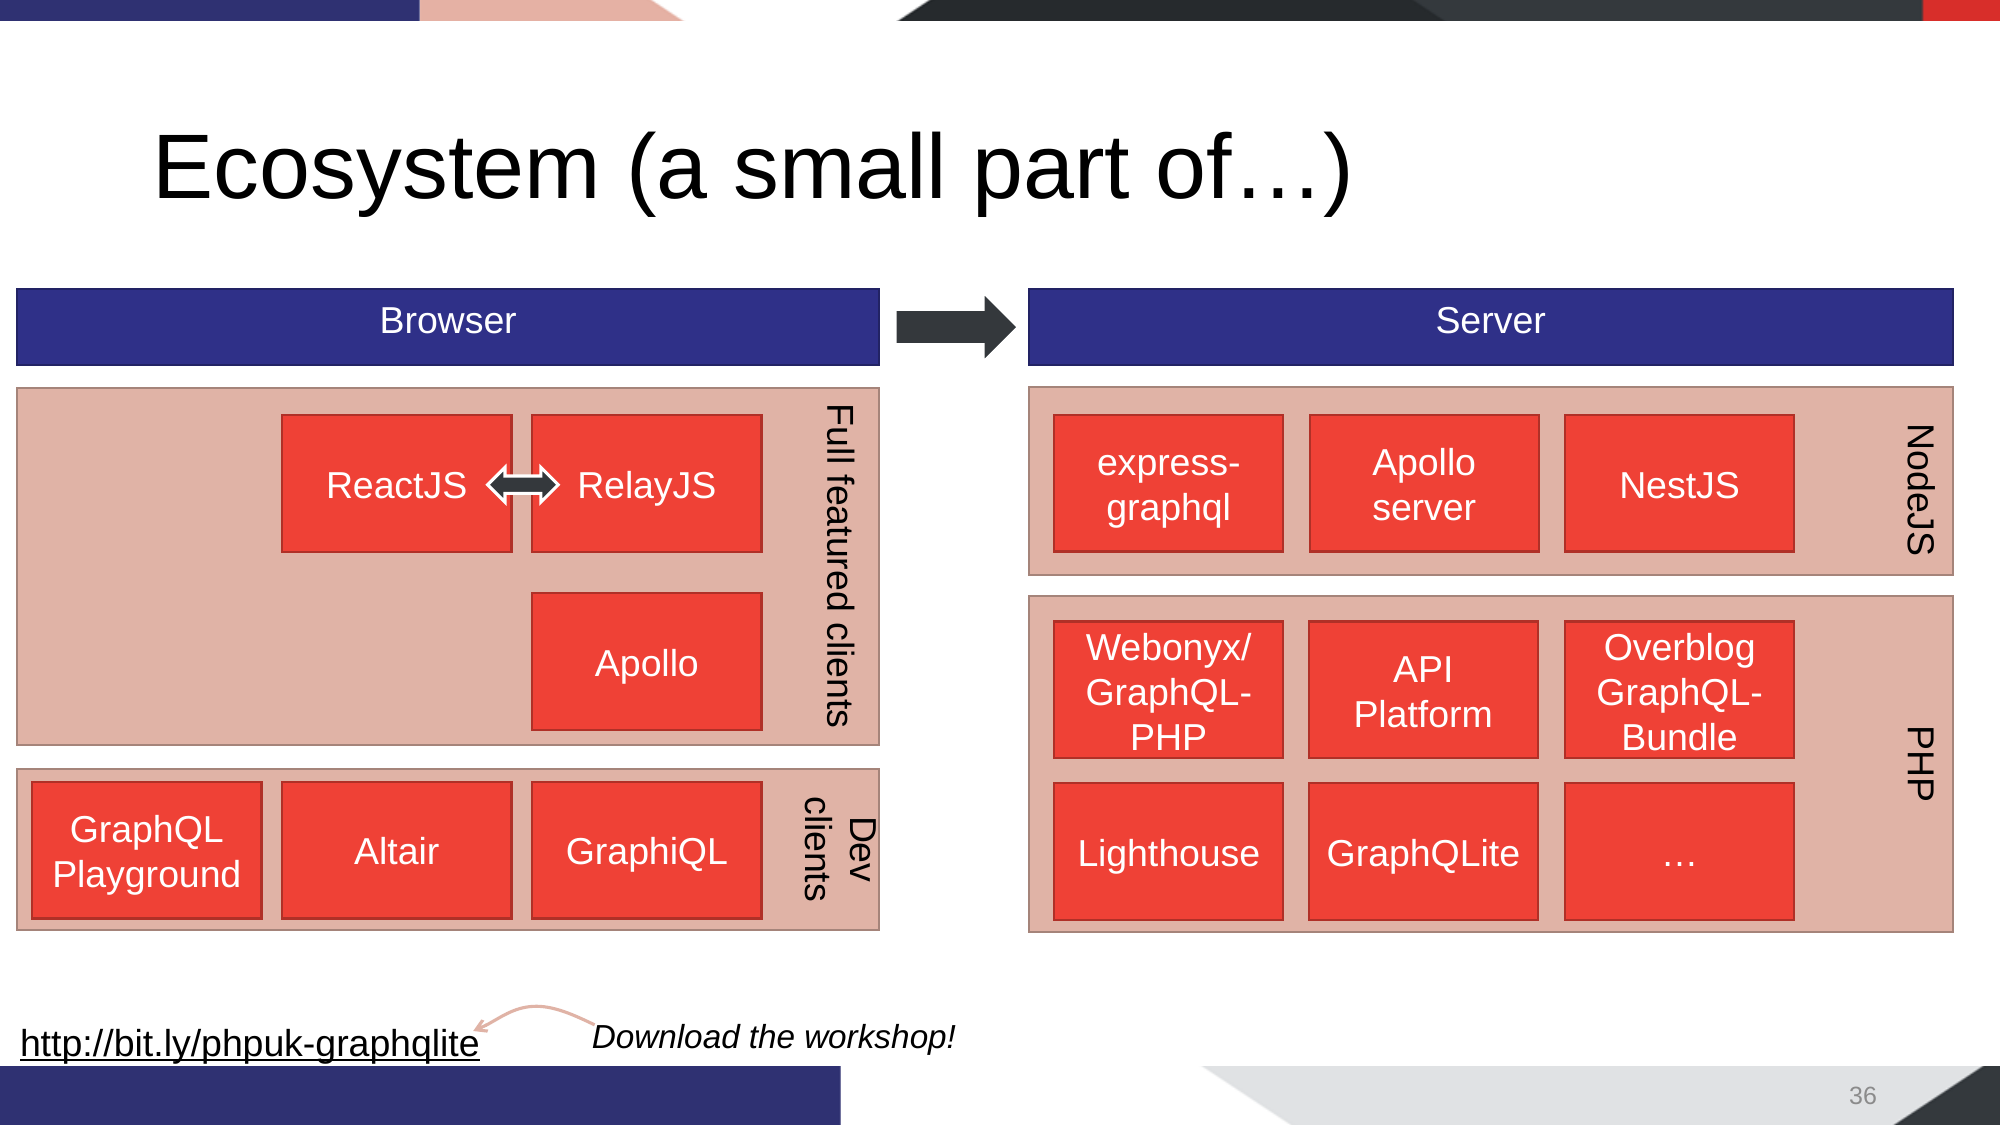

# Ecosystem (a small part of…)
Browser
Server

Full featured clients
express-graphql
Apollo server
NestJS
ReactJS
RelayJS
NodeJS

Apollo

Webonyx/
GraphQL-PHP
API Platform
Overblog
GraphQL-Bundle
PHP

Dev
clients
GraphQL
Playground
Altair
GraphiQL
Lighthouse
GraphQLite
…

36